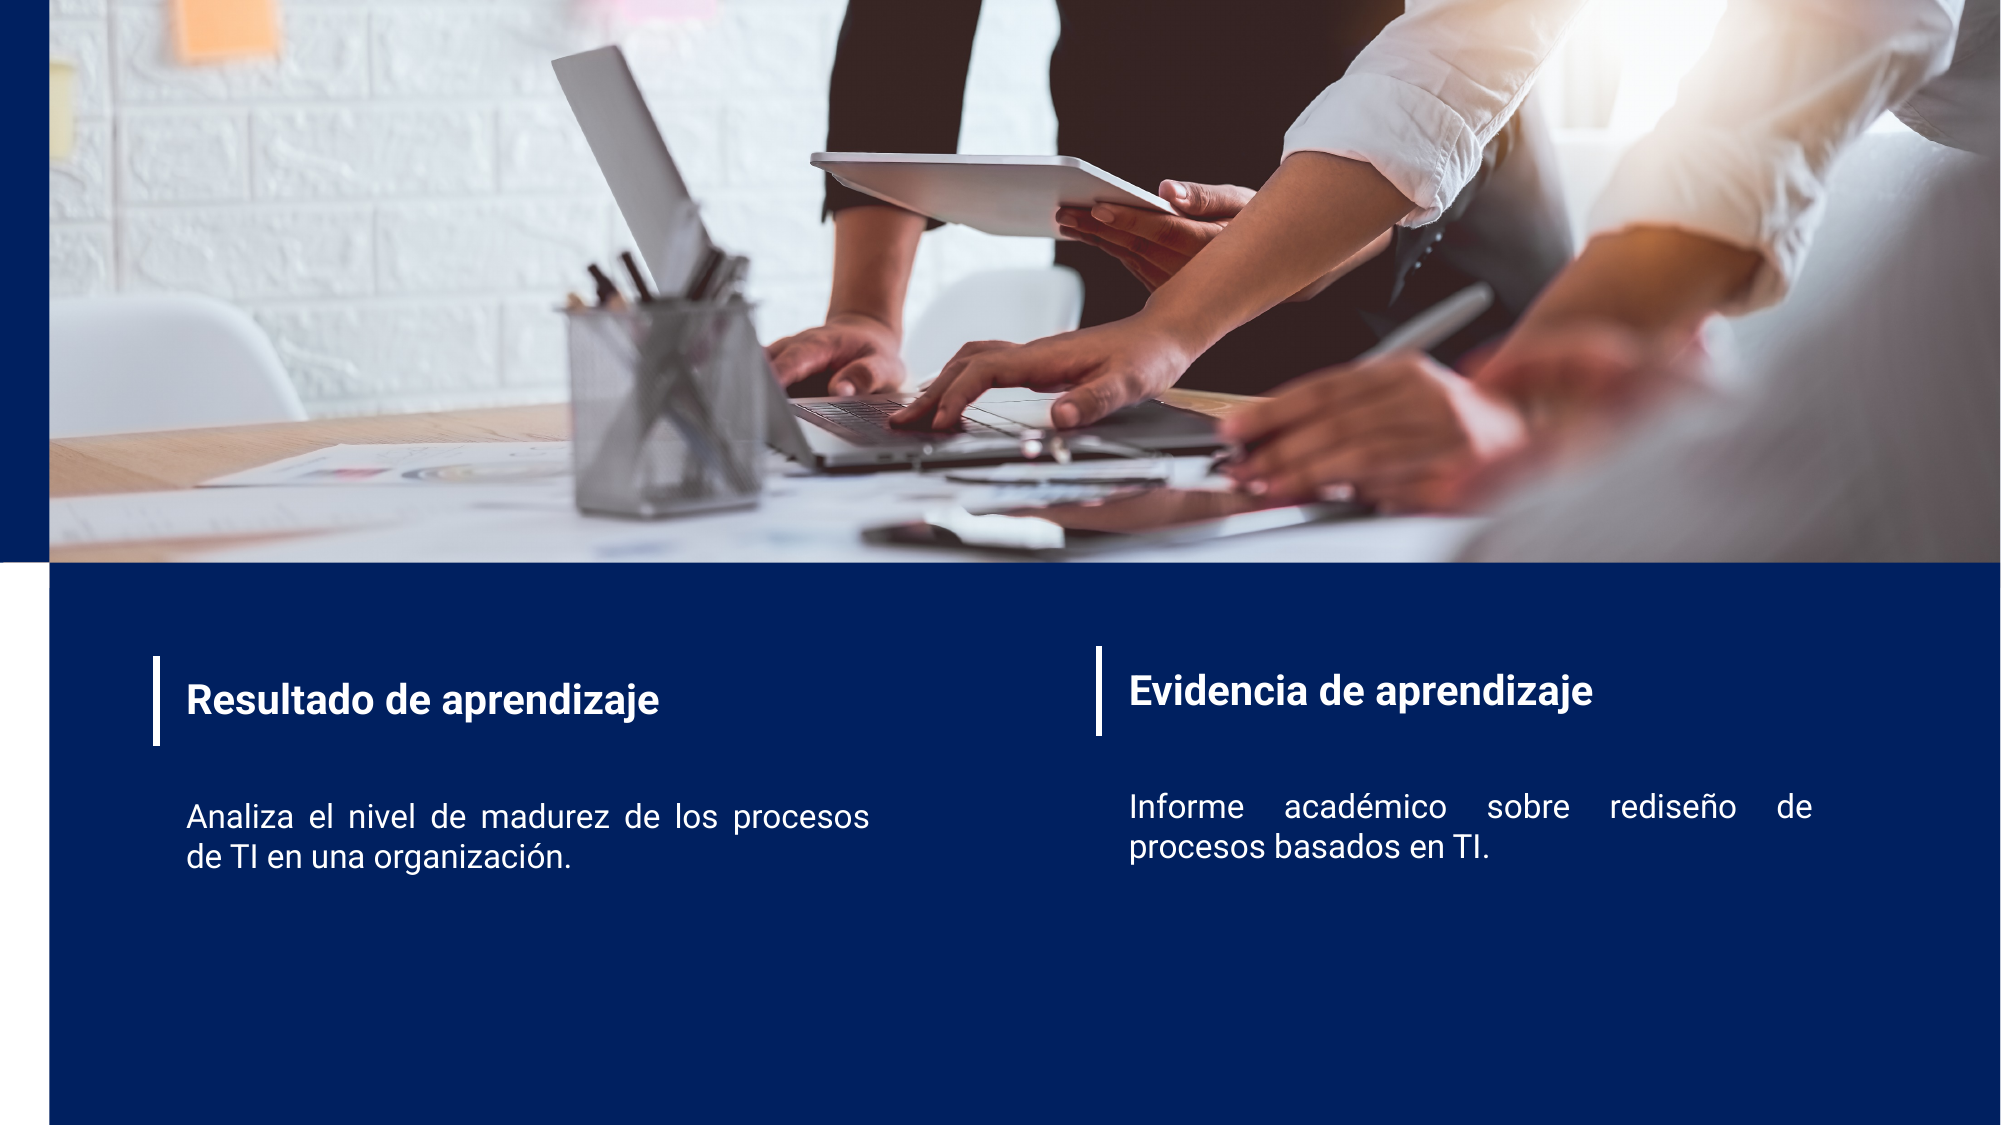

Evidencia de aprendizaje
Resultado de aprendizaje
Informe académico sobre rediseño de procesos basados en TI.
Analiza el nivel de madurez de los procesos de TI en una organización.